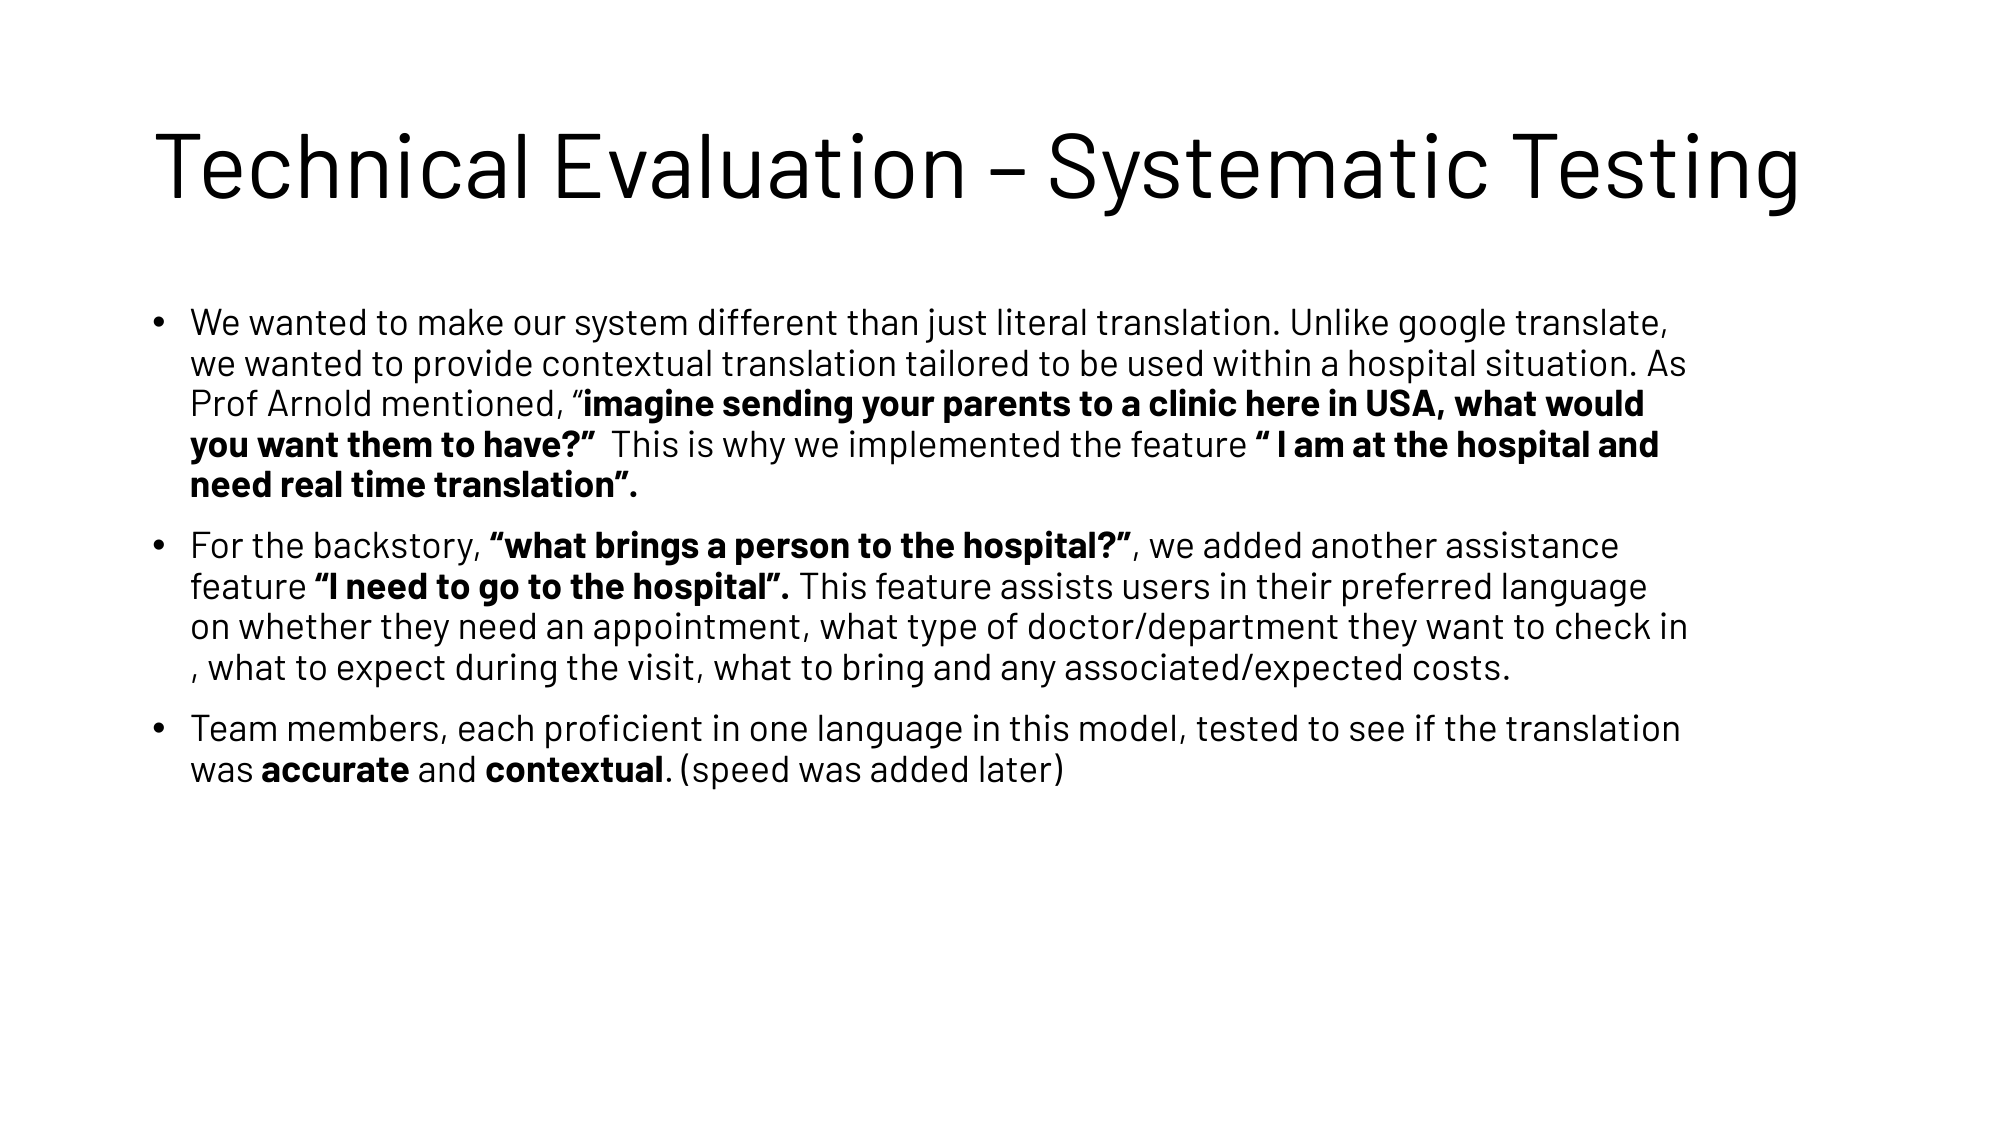

# Technical Evaluation – Systematic Testing
We wanted to make our system different than just literal translation. Unlike google translate, we wanted to provide contextual translation tailored to be used within a hospital situation. As Prof Arnold mentioned, “imagine sending your parents to a clinic here in USA, what would you want them to have?”  This is why we implemented the feature “ I am at the hospital and need real time translation”.
For the backstory, “what brings a person to the hospital?”, we added another assistance feature “I need to go to the hospital”. This feature assists users in their preferred language on whether they need an appointment, what type of doctor/department they want to check in , what to expect during the visit, what to bring and any associated/expected costs.
Team members, each proficient in one language in this model, tested to see if the translation was accurate and contextual. (speed was added later)